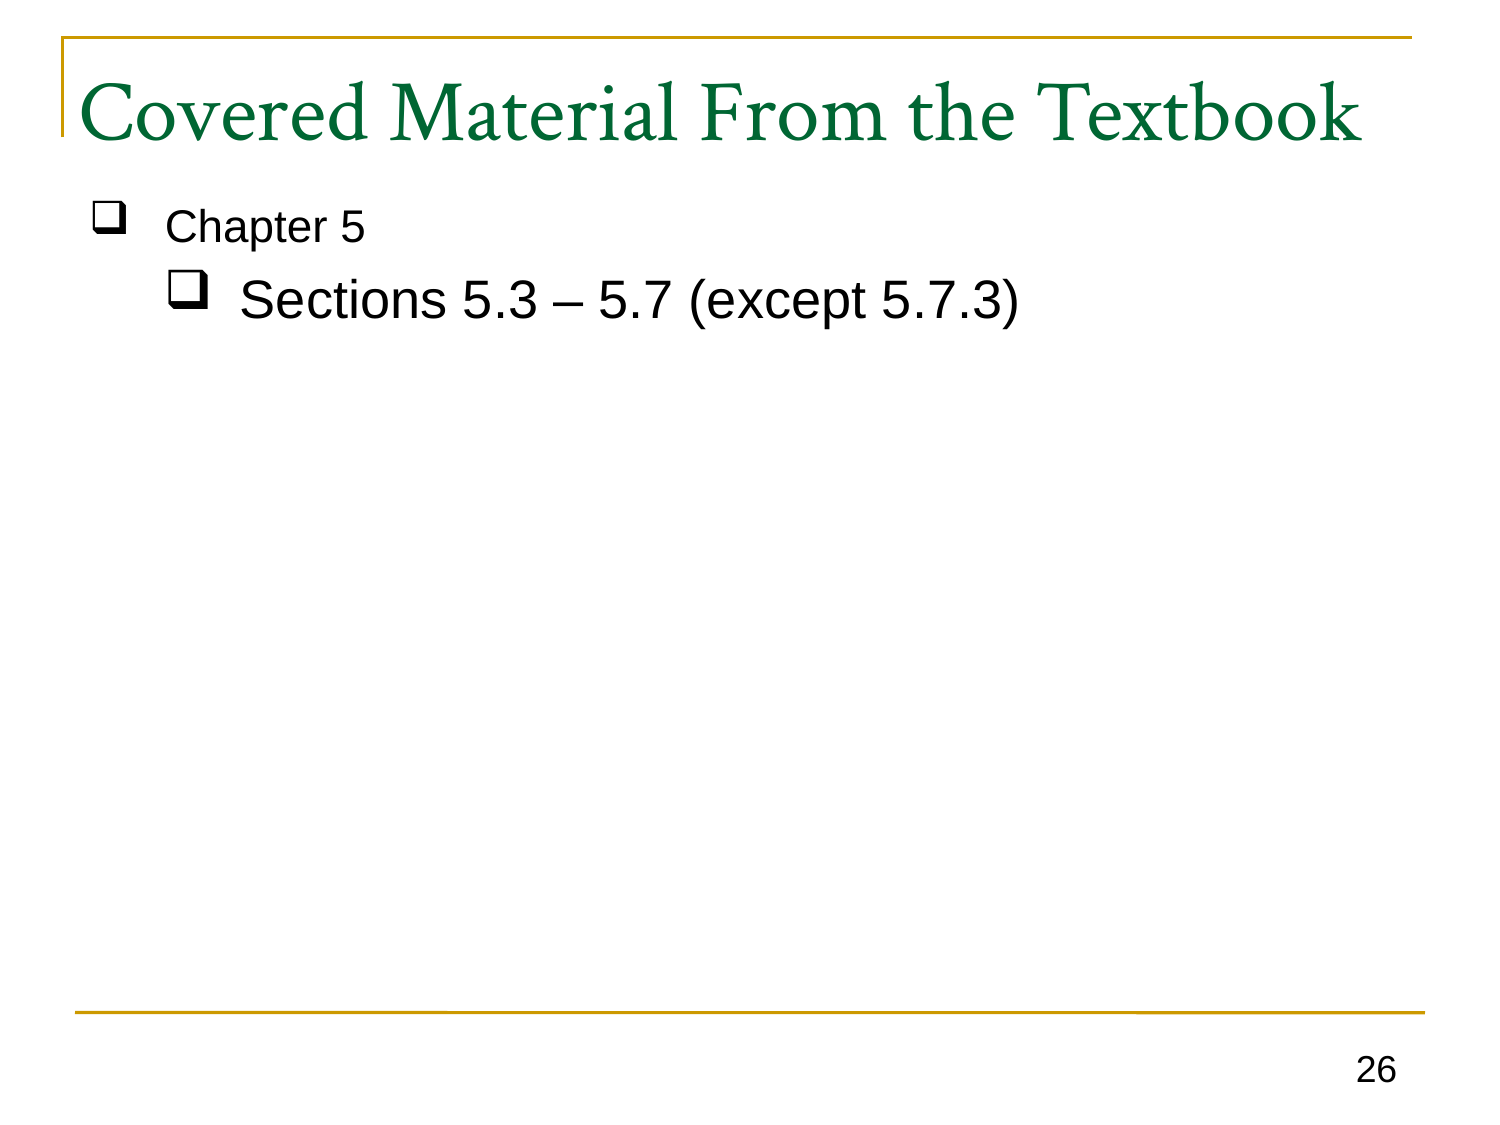

# Covered Material From the Textbook
Chapter 5
Sections 5.3 – 5.7 (except 5.7.3)
26